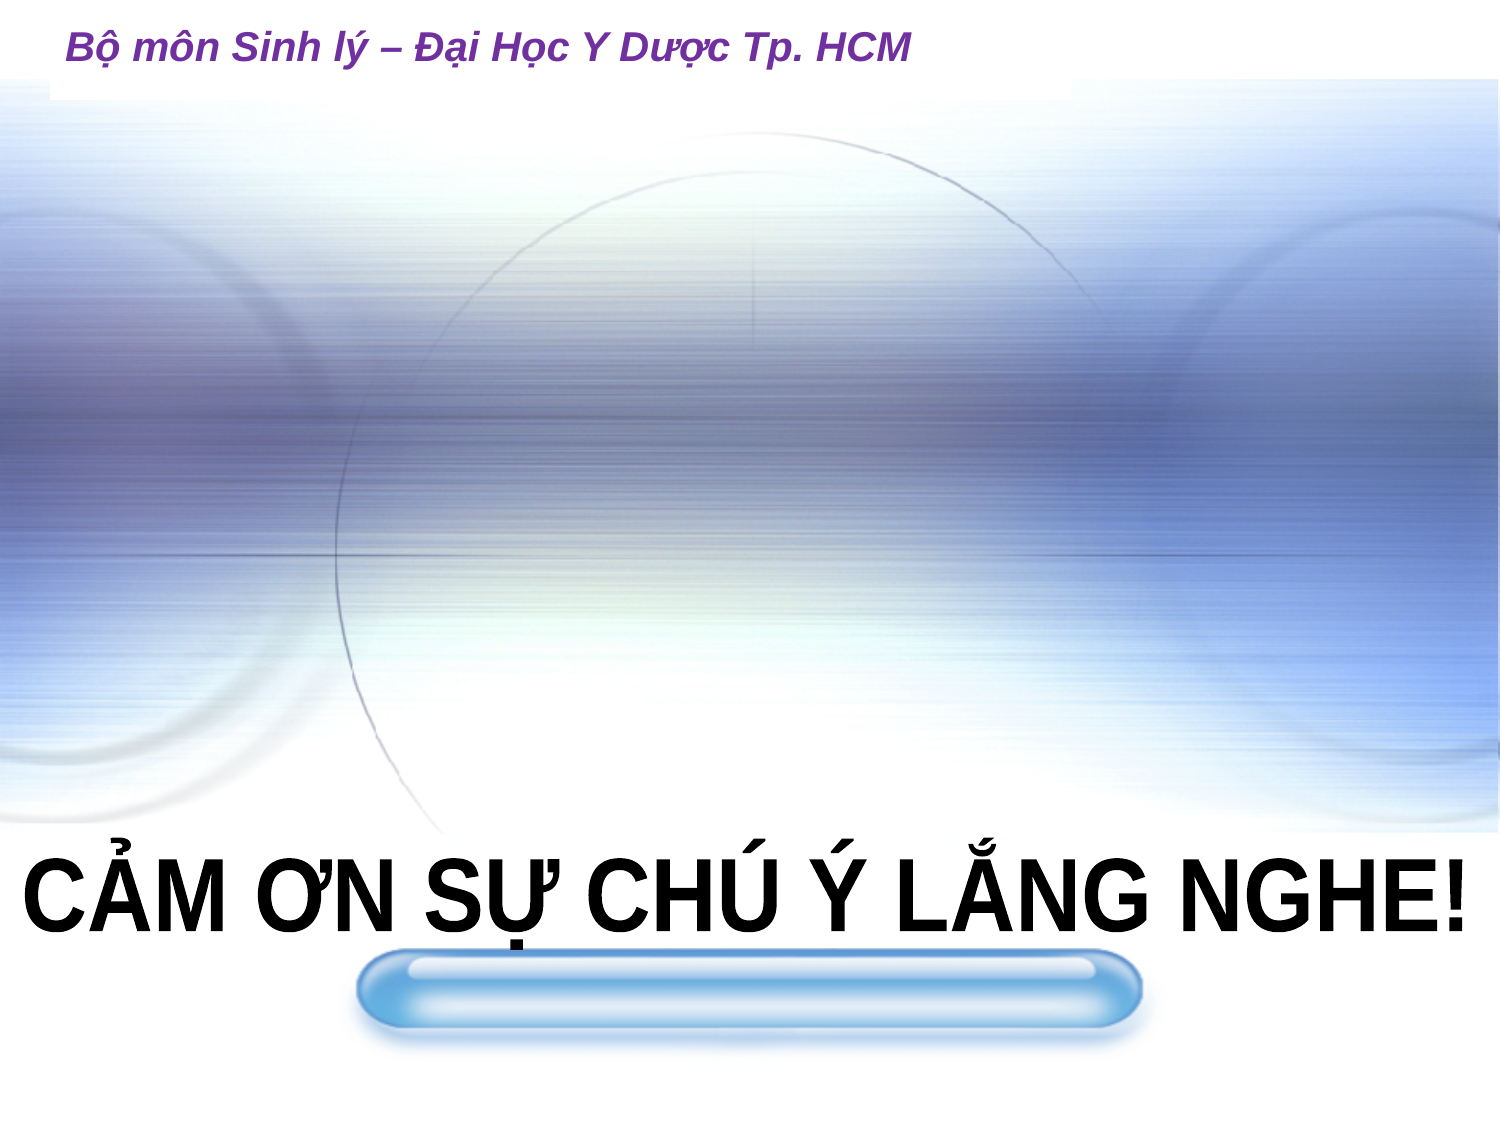

Bộ môn Sinh lý – Đại Học Y Dược Tp. HCM
www.themegallery.com
CẢM ƠN SỰ CHÚ Ý LẮNG NGHE!